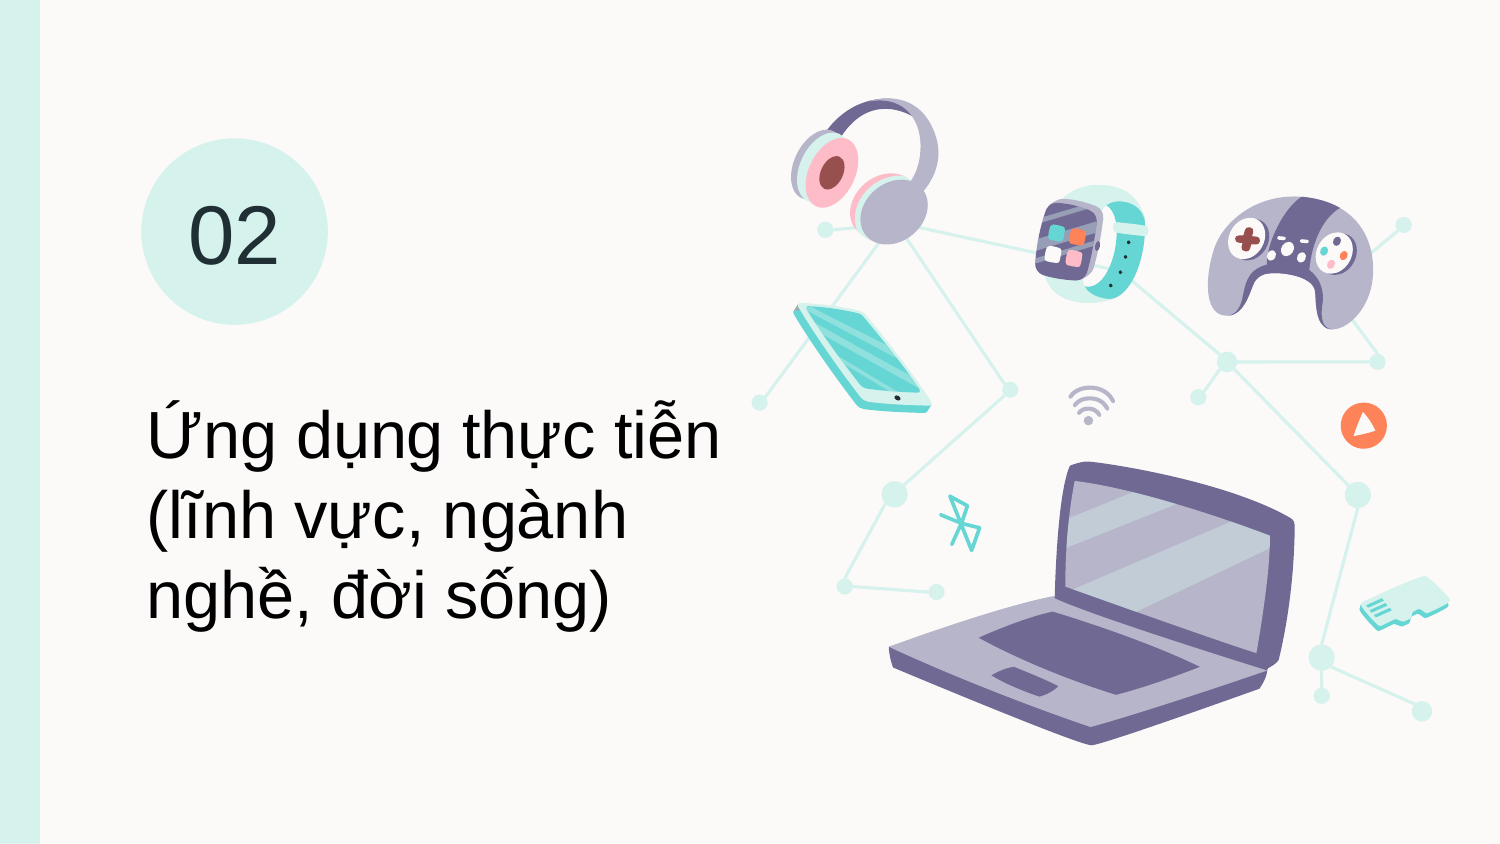

02

Ứng dụng thực tiễn (lĩnh vực, ngành nghề, đời sống)